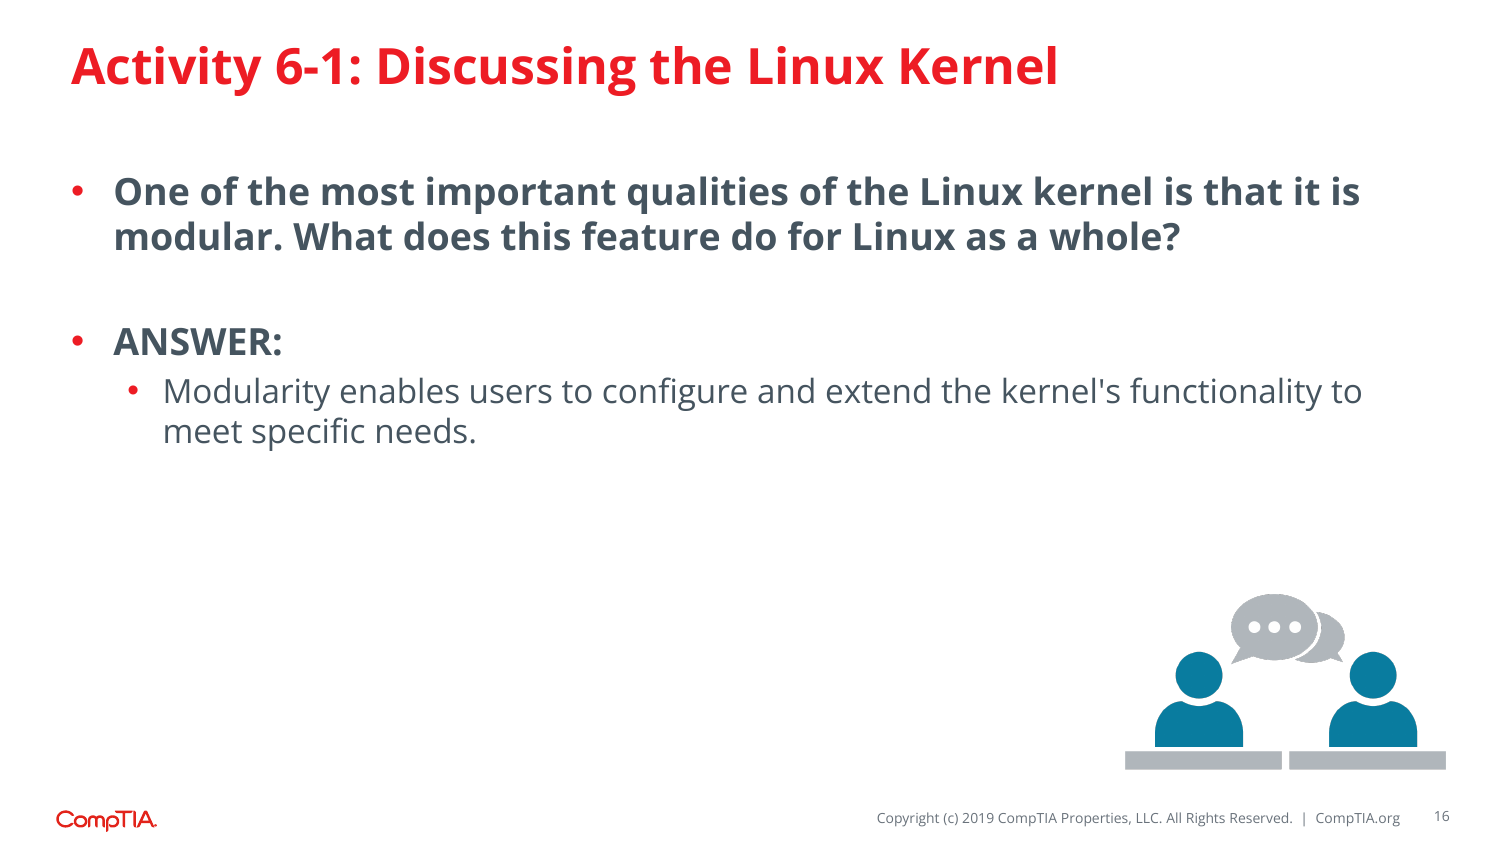

# Activity 6-1: Discussing the Linux Kernel
One of the most important qualities of the Linux kernel is that it is modular. What does this feature do for Linux as a whole?

ANSWER:
Modularity enables users to configure and extend the kernel's functionality to meet specific needs.

16